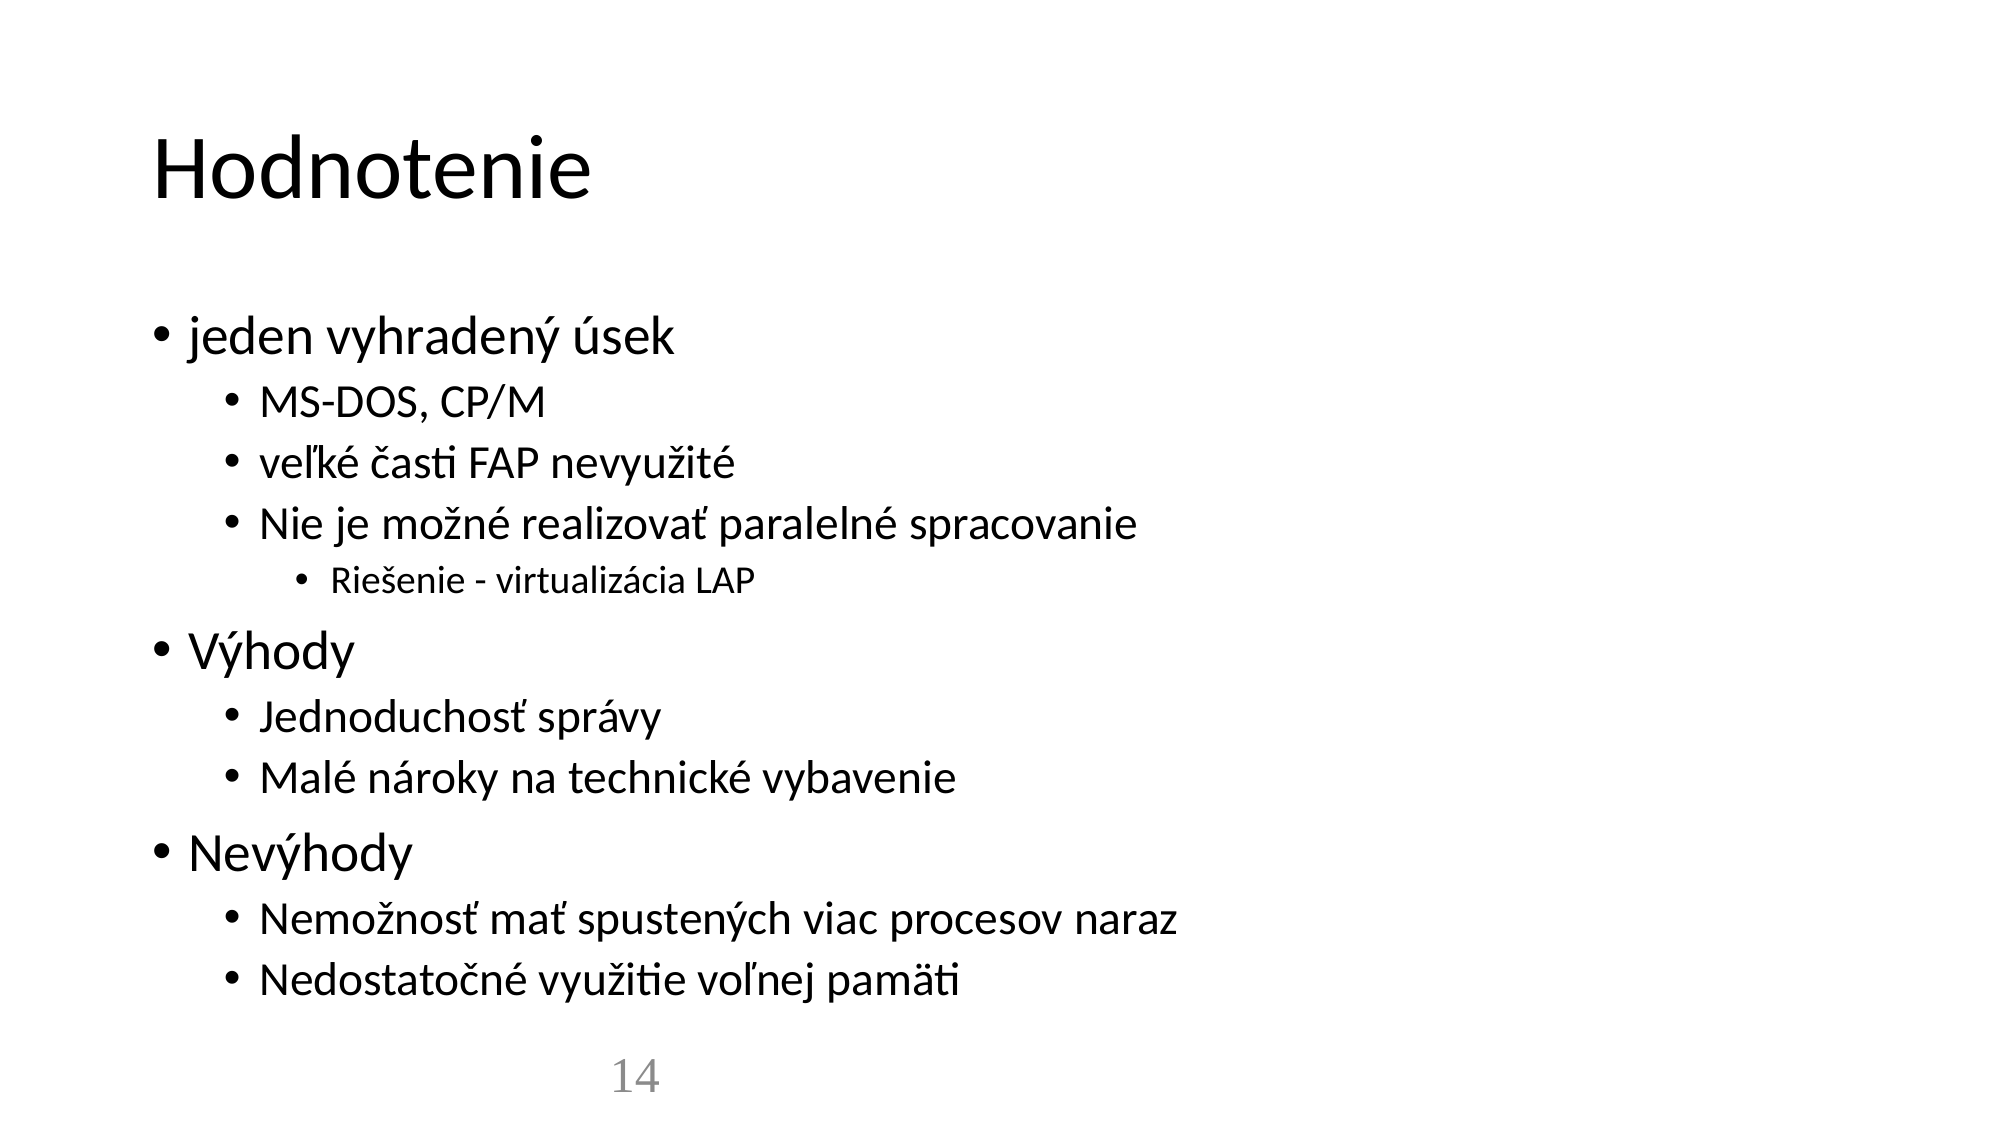

# Hodnotenie
jeden vyhradený úsek
MS-DOS, CP/M
veľké časti FAP nevyužité
Nie je možné realizovať paralelné spracovanie
Riešenie - virtualizácia LAP
Výhody
Jednoduchosť správy
Malé nároky na technické vybavenie
Nevýhody
Nemožnosť mať spustených viac procesov naraz
Nedostatočné využitie voľnej pamäti
14